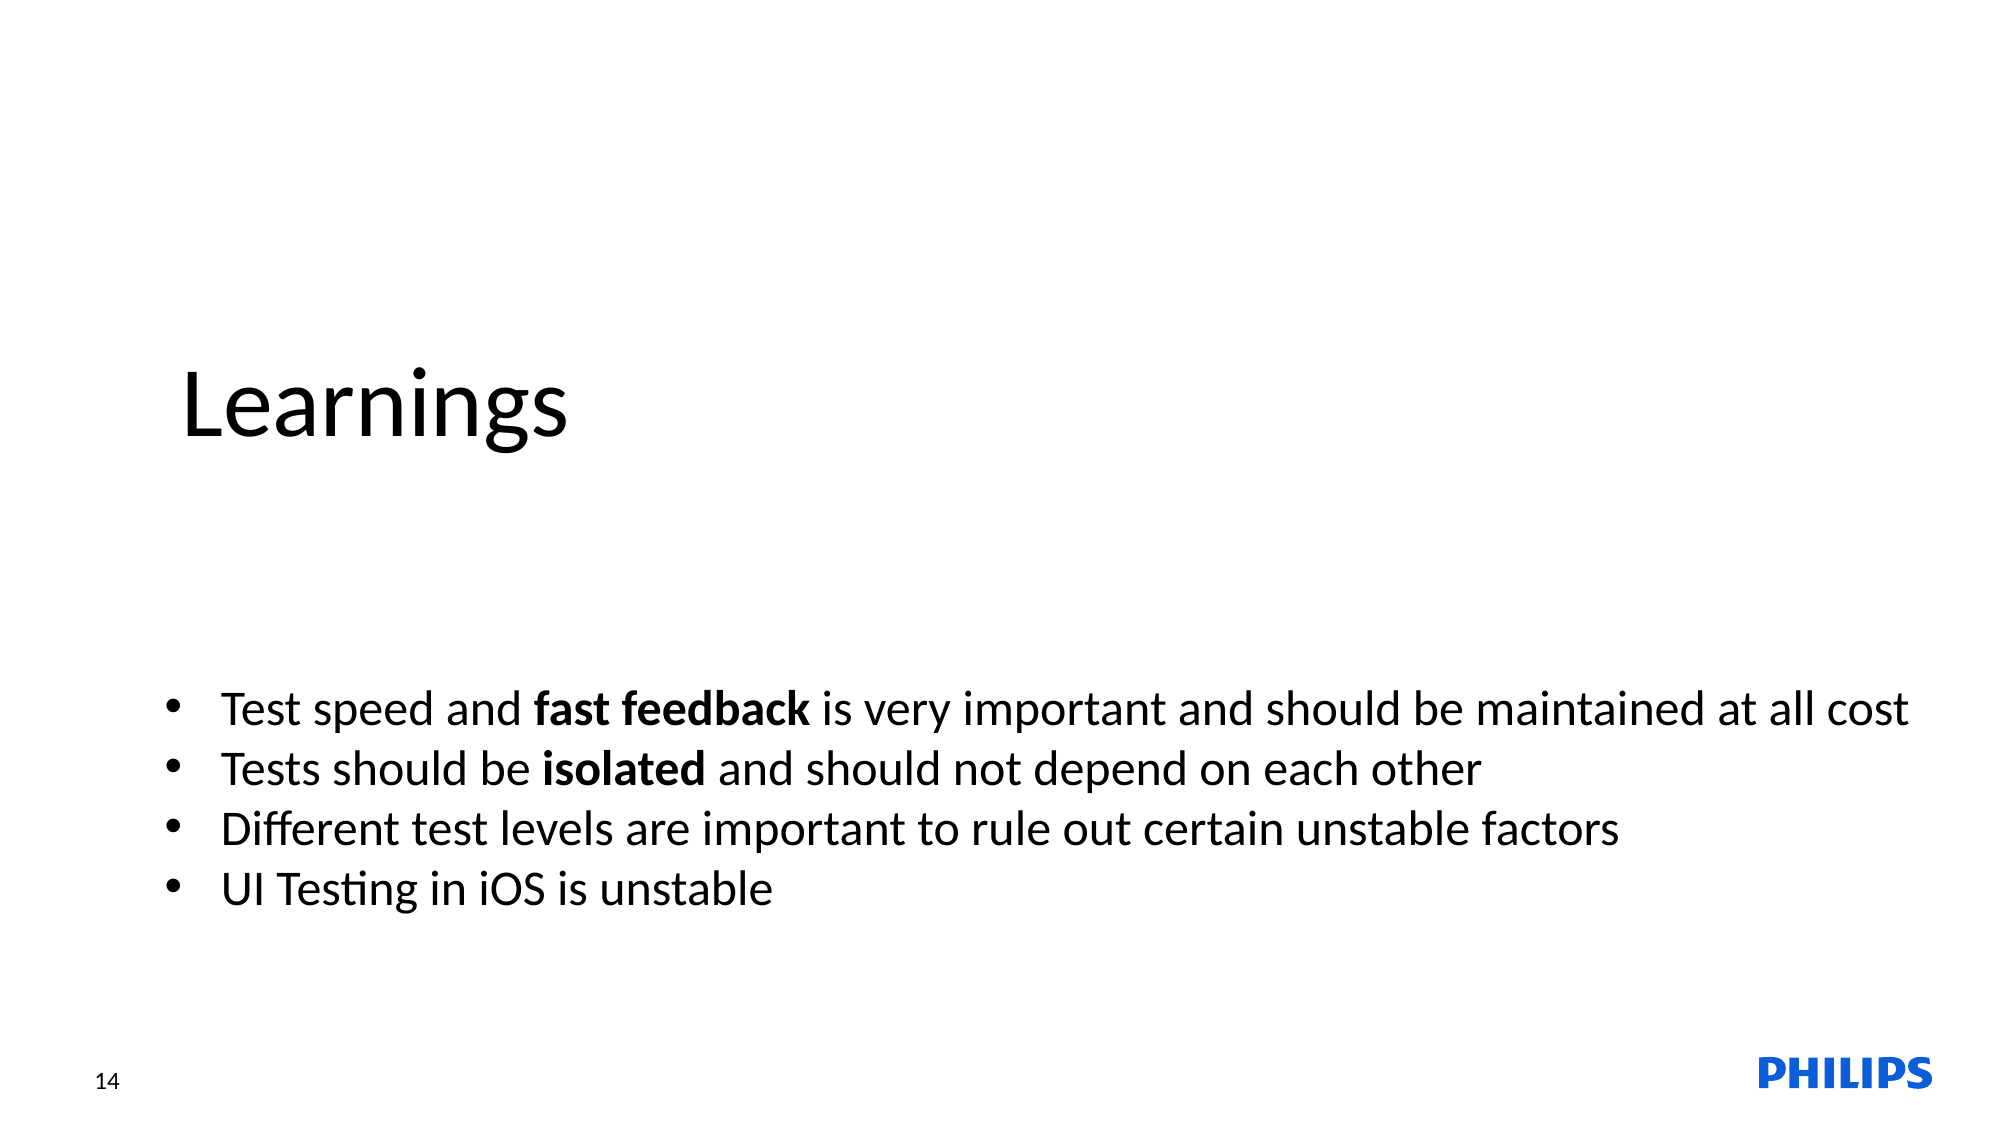

Learnings
Test speed and fast feedback is very important and should be maintained at all cost
Tests should be isolated and should not depend on each other
Different test levels are important to rule out certain unstable factors
UI Testing in iOS is unstable